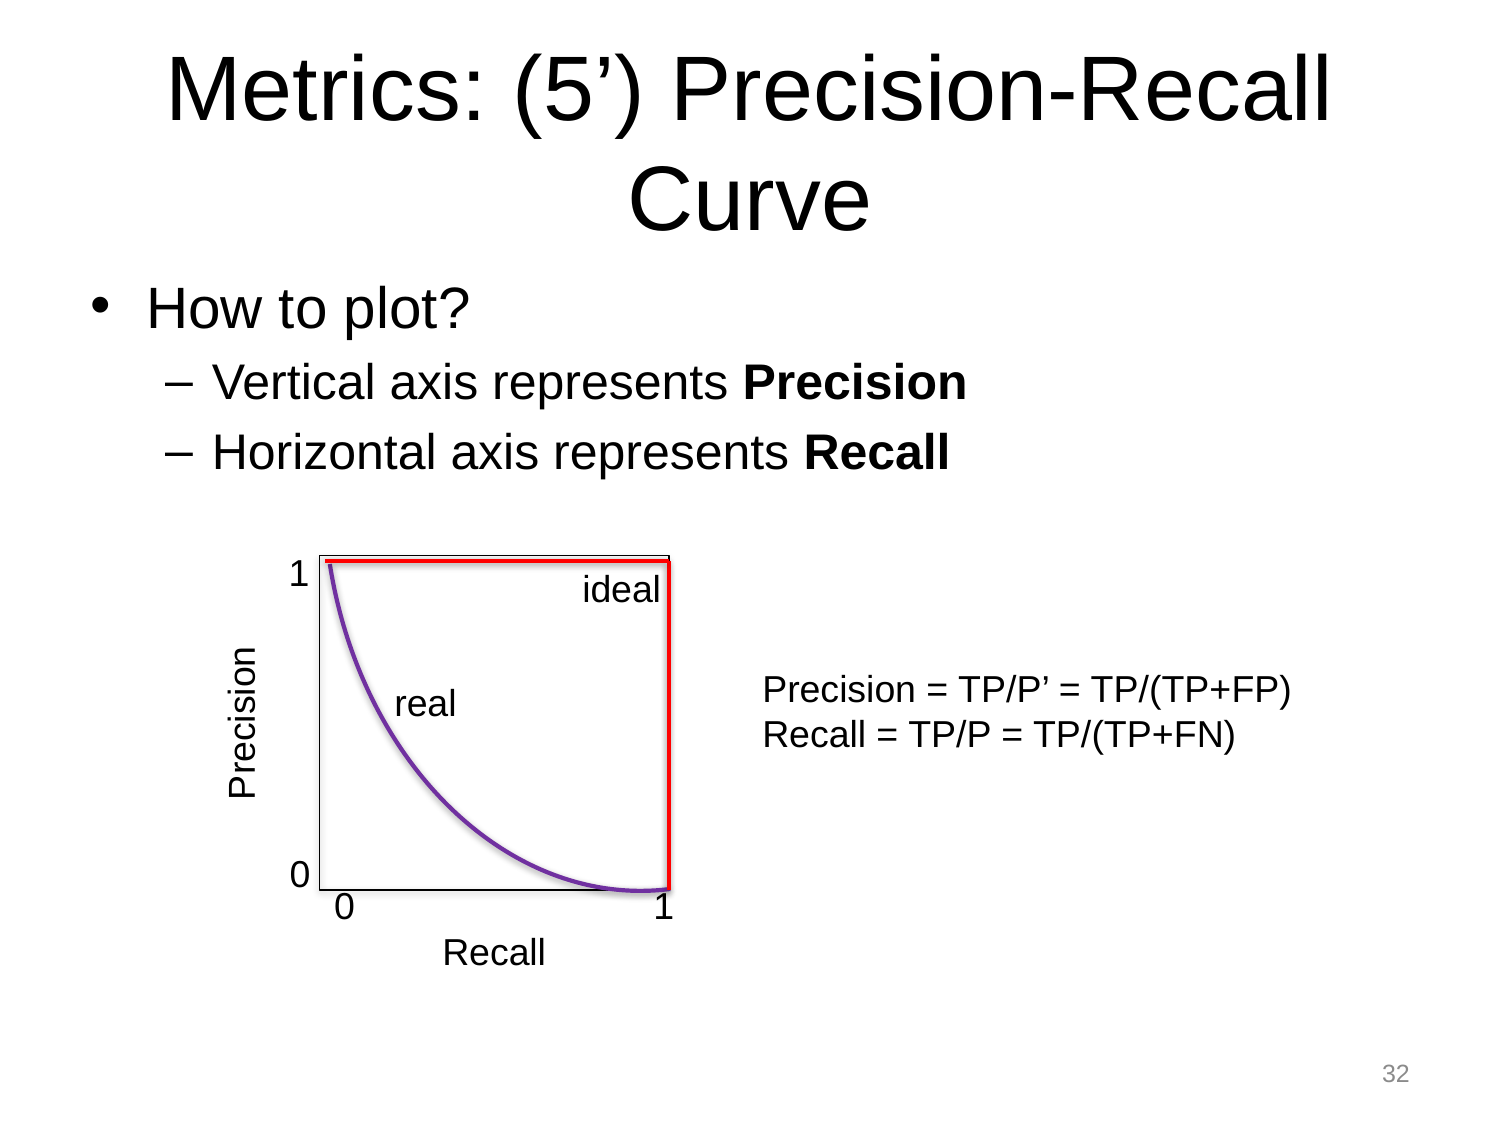

# Metrics: (5’) Precision-Recall Curve

How to plot?
Vertical axis represents Precision
Horizontal axis represents Recall
1

ideal
Precision = TP/P’ = TP/(TP+FP)
Recall = TP/P = TP/(TP+FN)
real
Precision
0
0
1
Recall
32